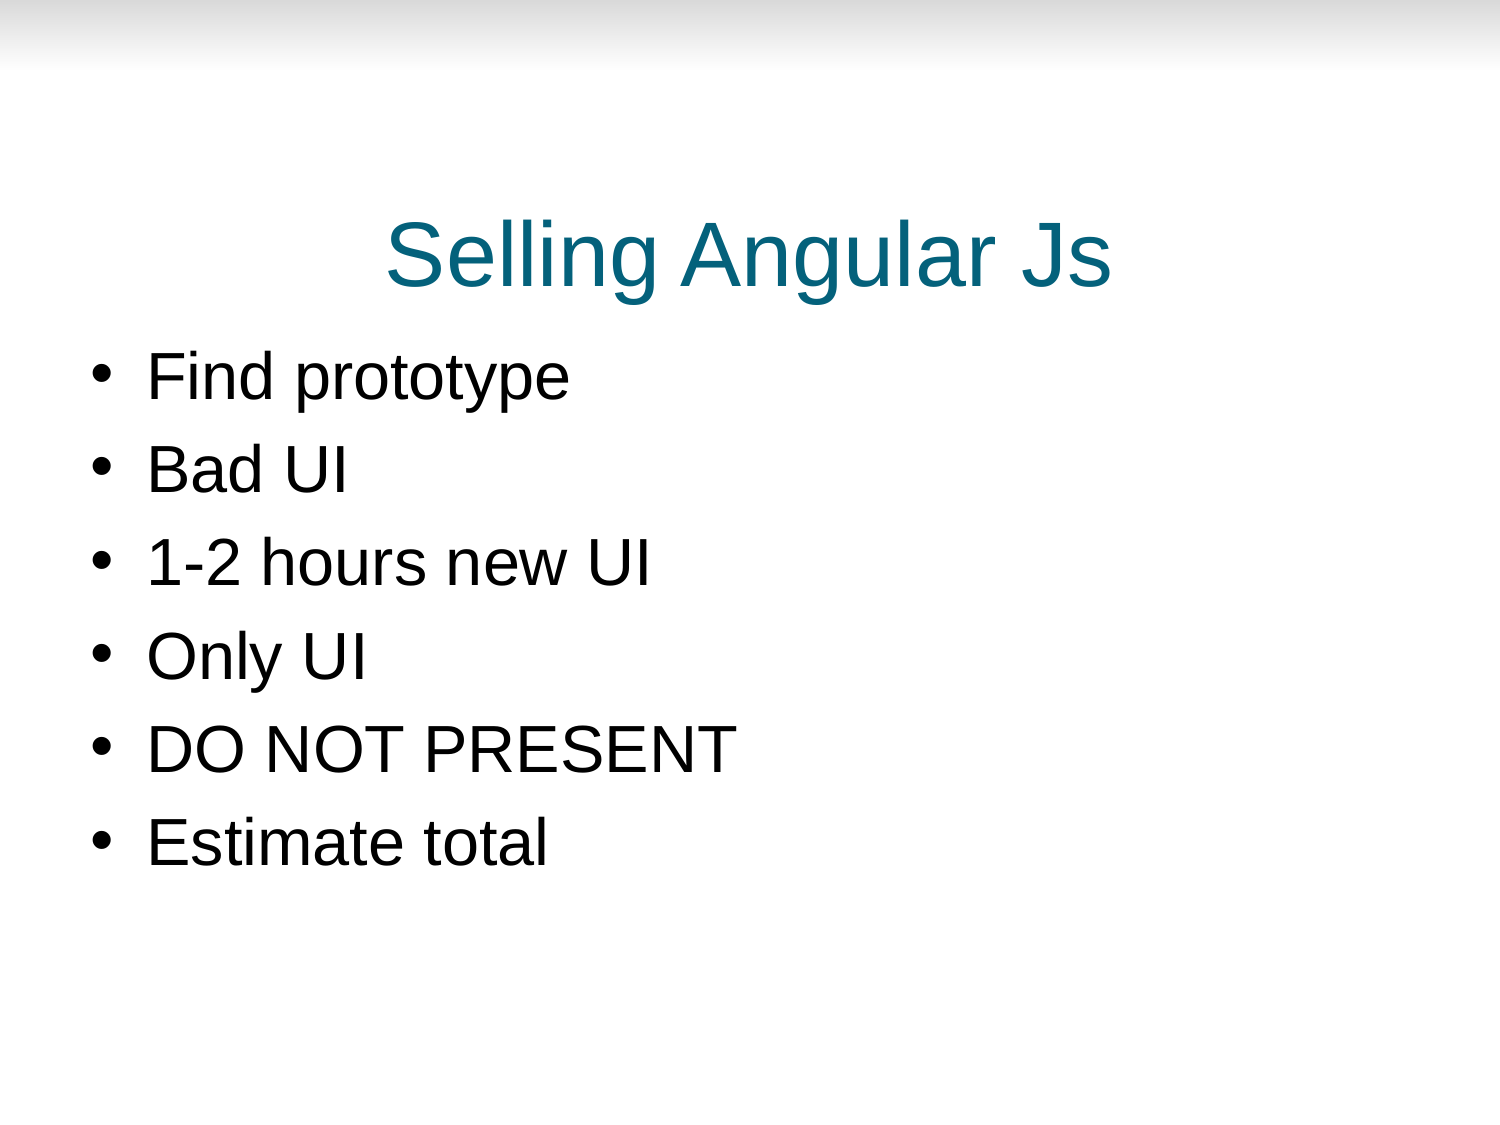

# Selling Angular Js
Find prototype
Bad UI
1-2 hours new UI
Only UI
DO NOT PRESENT
Estimate total